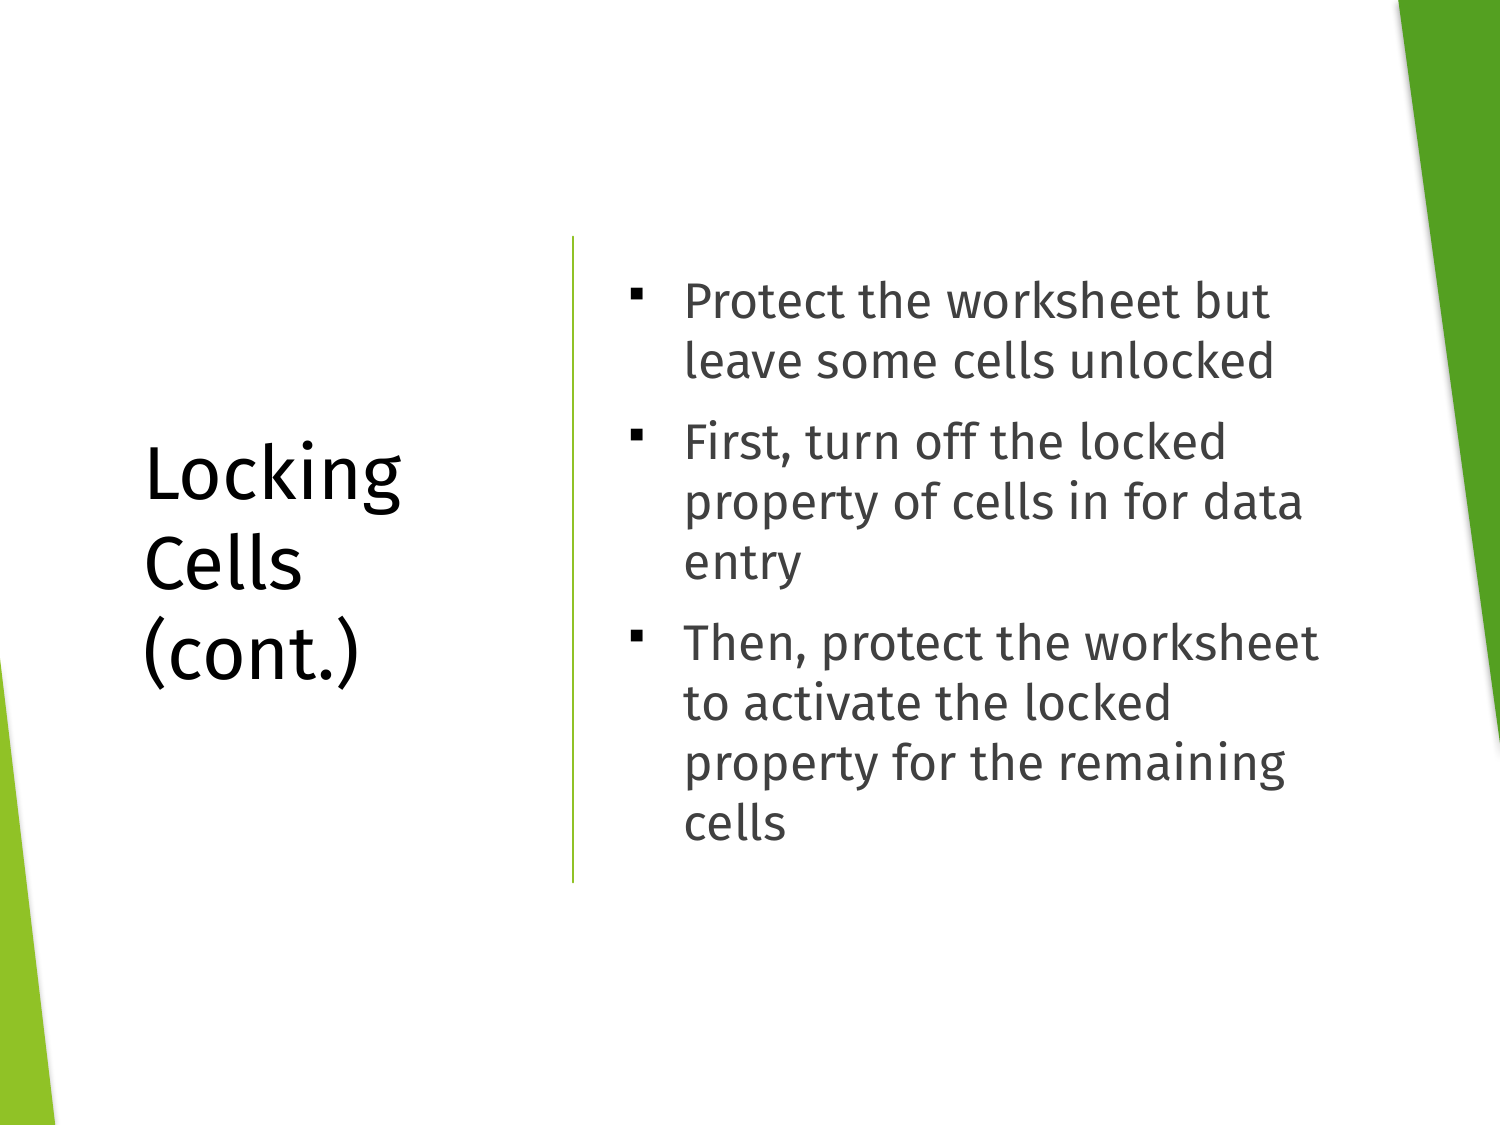

Protect the worksheet but leave some cells unlocked
First, turn off the locked property of cells in for data entry
Then, protect the worksheet to activate the locked property for the remaining cells
# Locking Cells (cont.)